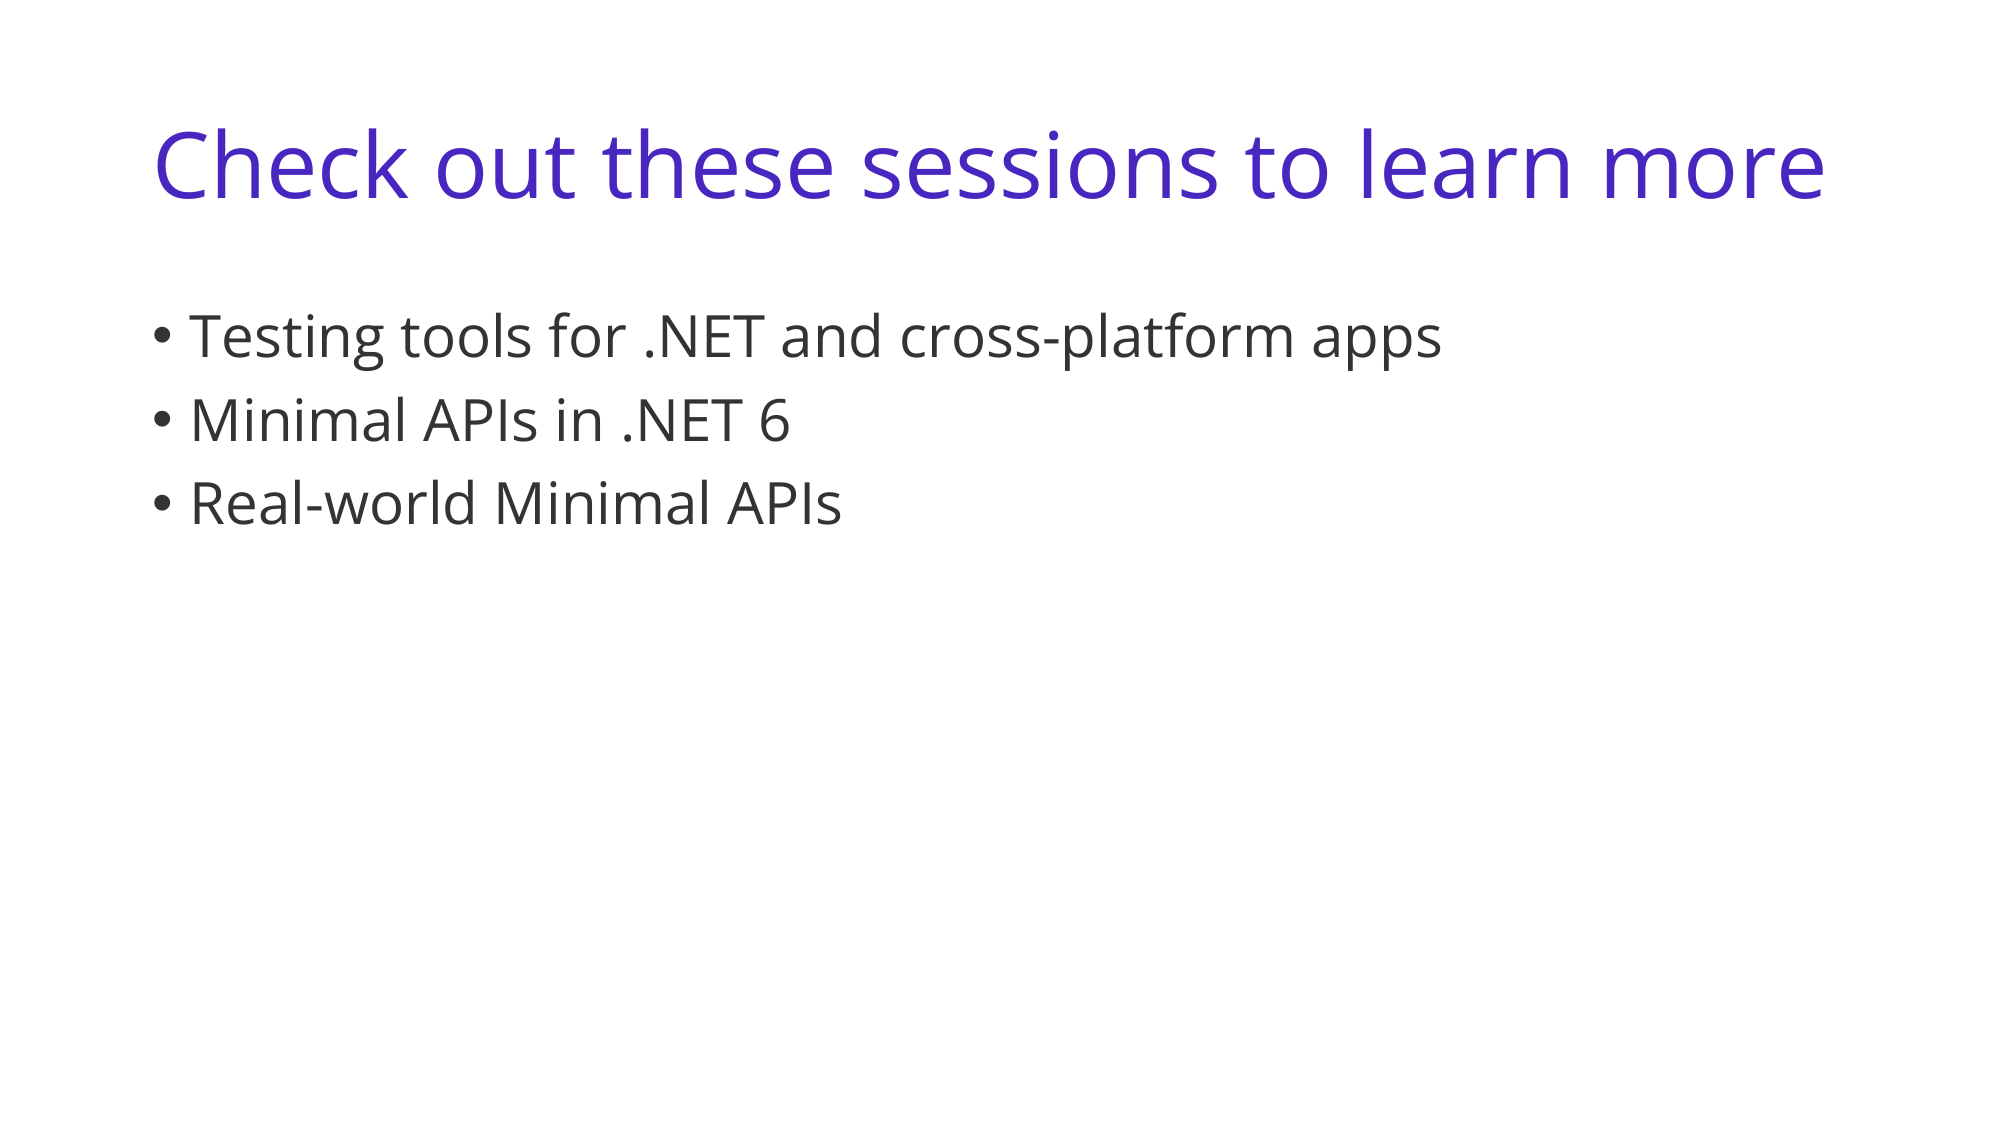

# Check out these sessions to learn more
Testing tools for .NET and cross-platform apps
Minimal APIs in .NET 6
Real-world Minimal APIs